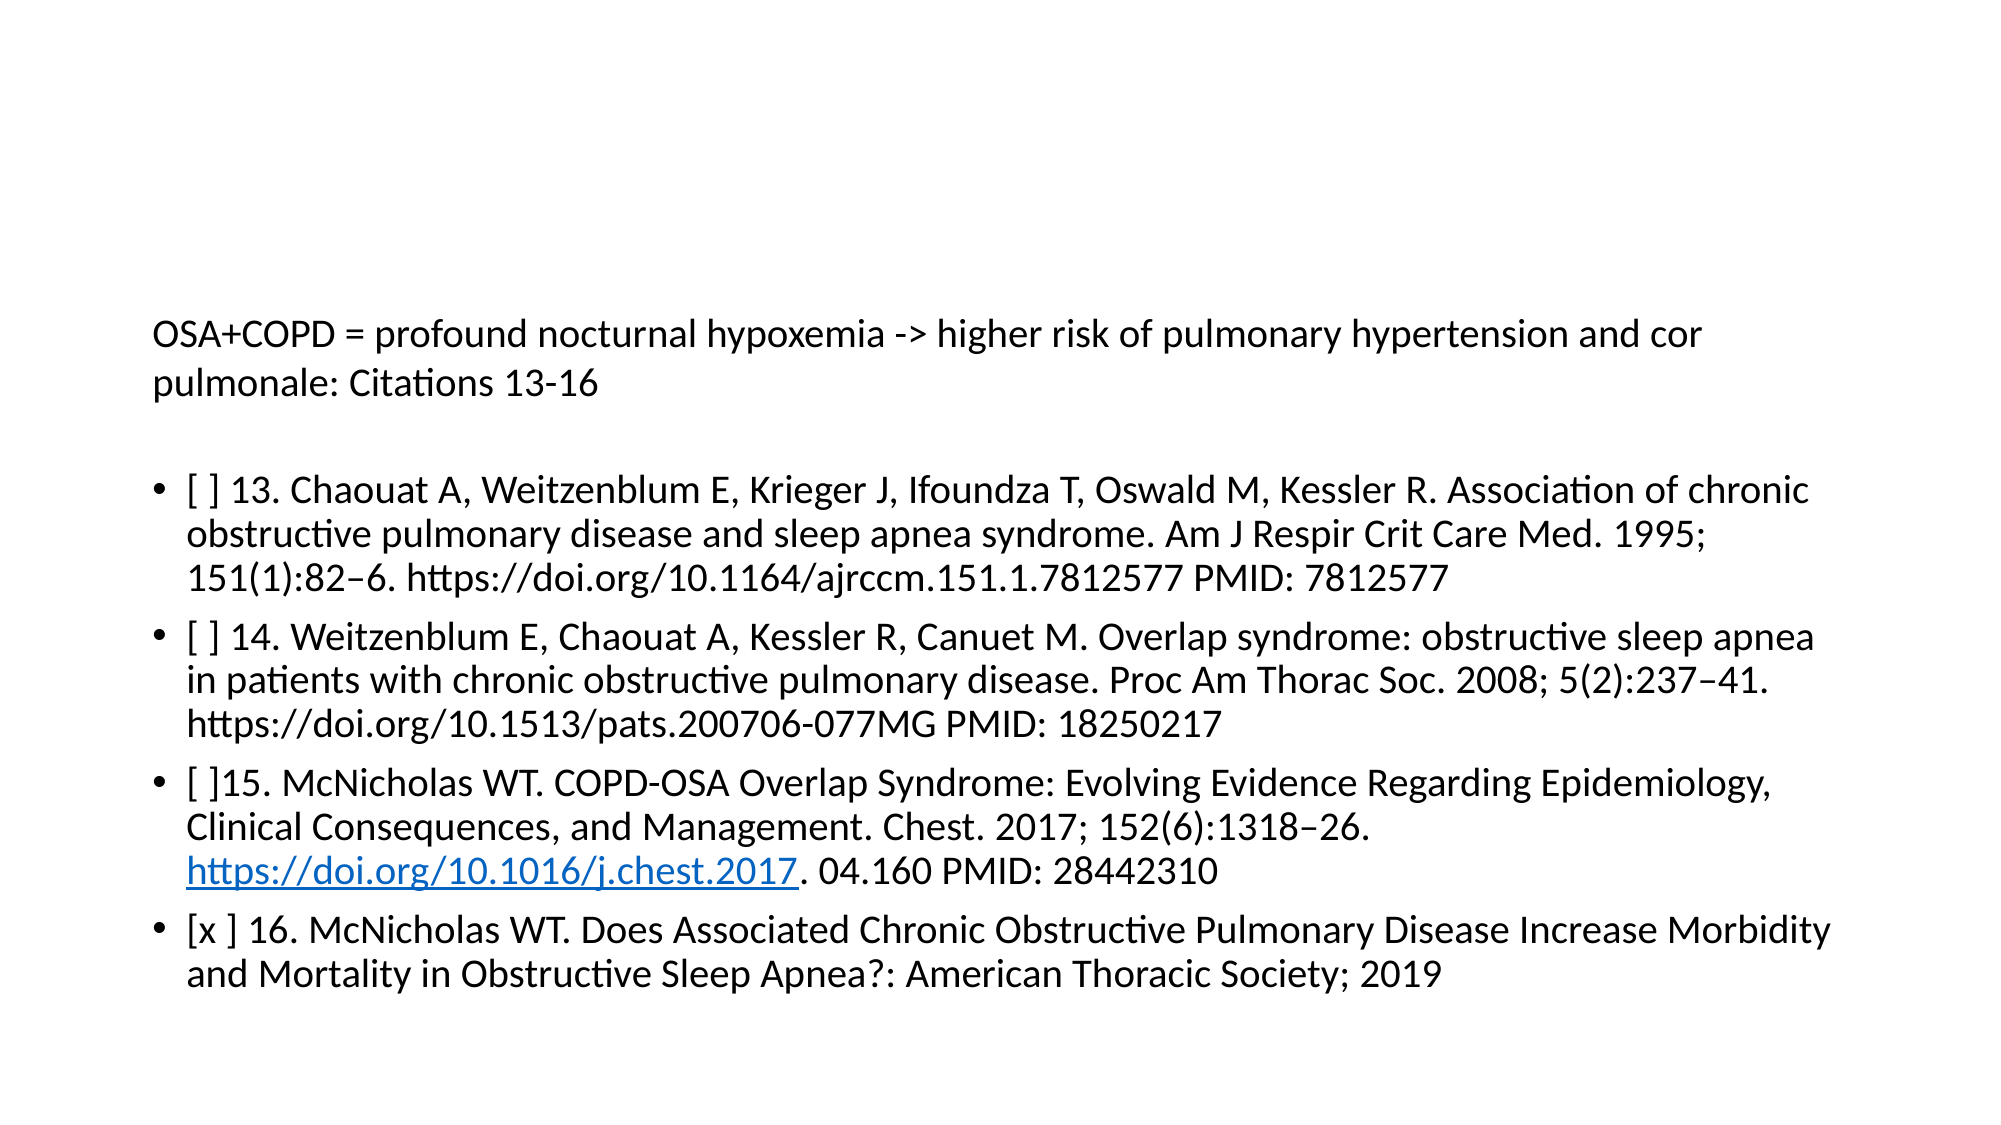

#
OSA+COPD = profound nocturnal hypoxemia -> higher risk of pulmonary hypertension and cor pulmonale: Citations 13-16

[ ] 13. Chaouat A, Weitzenblum E, Krieger J, Ifoundza T, Oswald M, Kessler R. Association of chronic obstructive pulmonary disease and sleep apnea syndrome. Am J Respir Crit Care Med. 1995; 151(1):82–6. https://doi.org/10.1164/ajrccm.151.1.7812577 PMID: 7812577
[ ] 14. Weitzenblum E, Chaouat A, Kessler R, Canuet M. Overlap syndrome: obstructive sleep apnea in patients with chronic obstructive pulmonary disease. Proc Am Thorac Soc. 2008; 5(2):237–41. https://doi.org/10.1513/pats.200706-077MG PMID: 18250217
[ ]15. McNicholas WT. COPD-OSA Overlap Syndrome: Evolving Evidence Regarding Epidemiology, Clinical Consequences, and Management. Chest. 2017; 152(6):1318–26. https://doi.org/10.1016/j.chest.2017. 04.160 PMID: 28442310
[x ] 16. McNicholas WT. Does Associated Chronic Obstructive Pulmonary Disease Increase Morbidity and Mortality in Obstructive Sleep Apnea?: American Thoracic Society; 2019